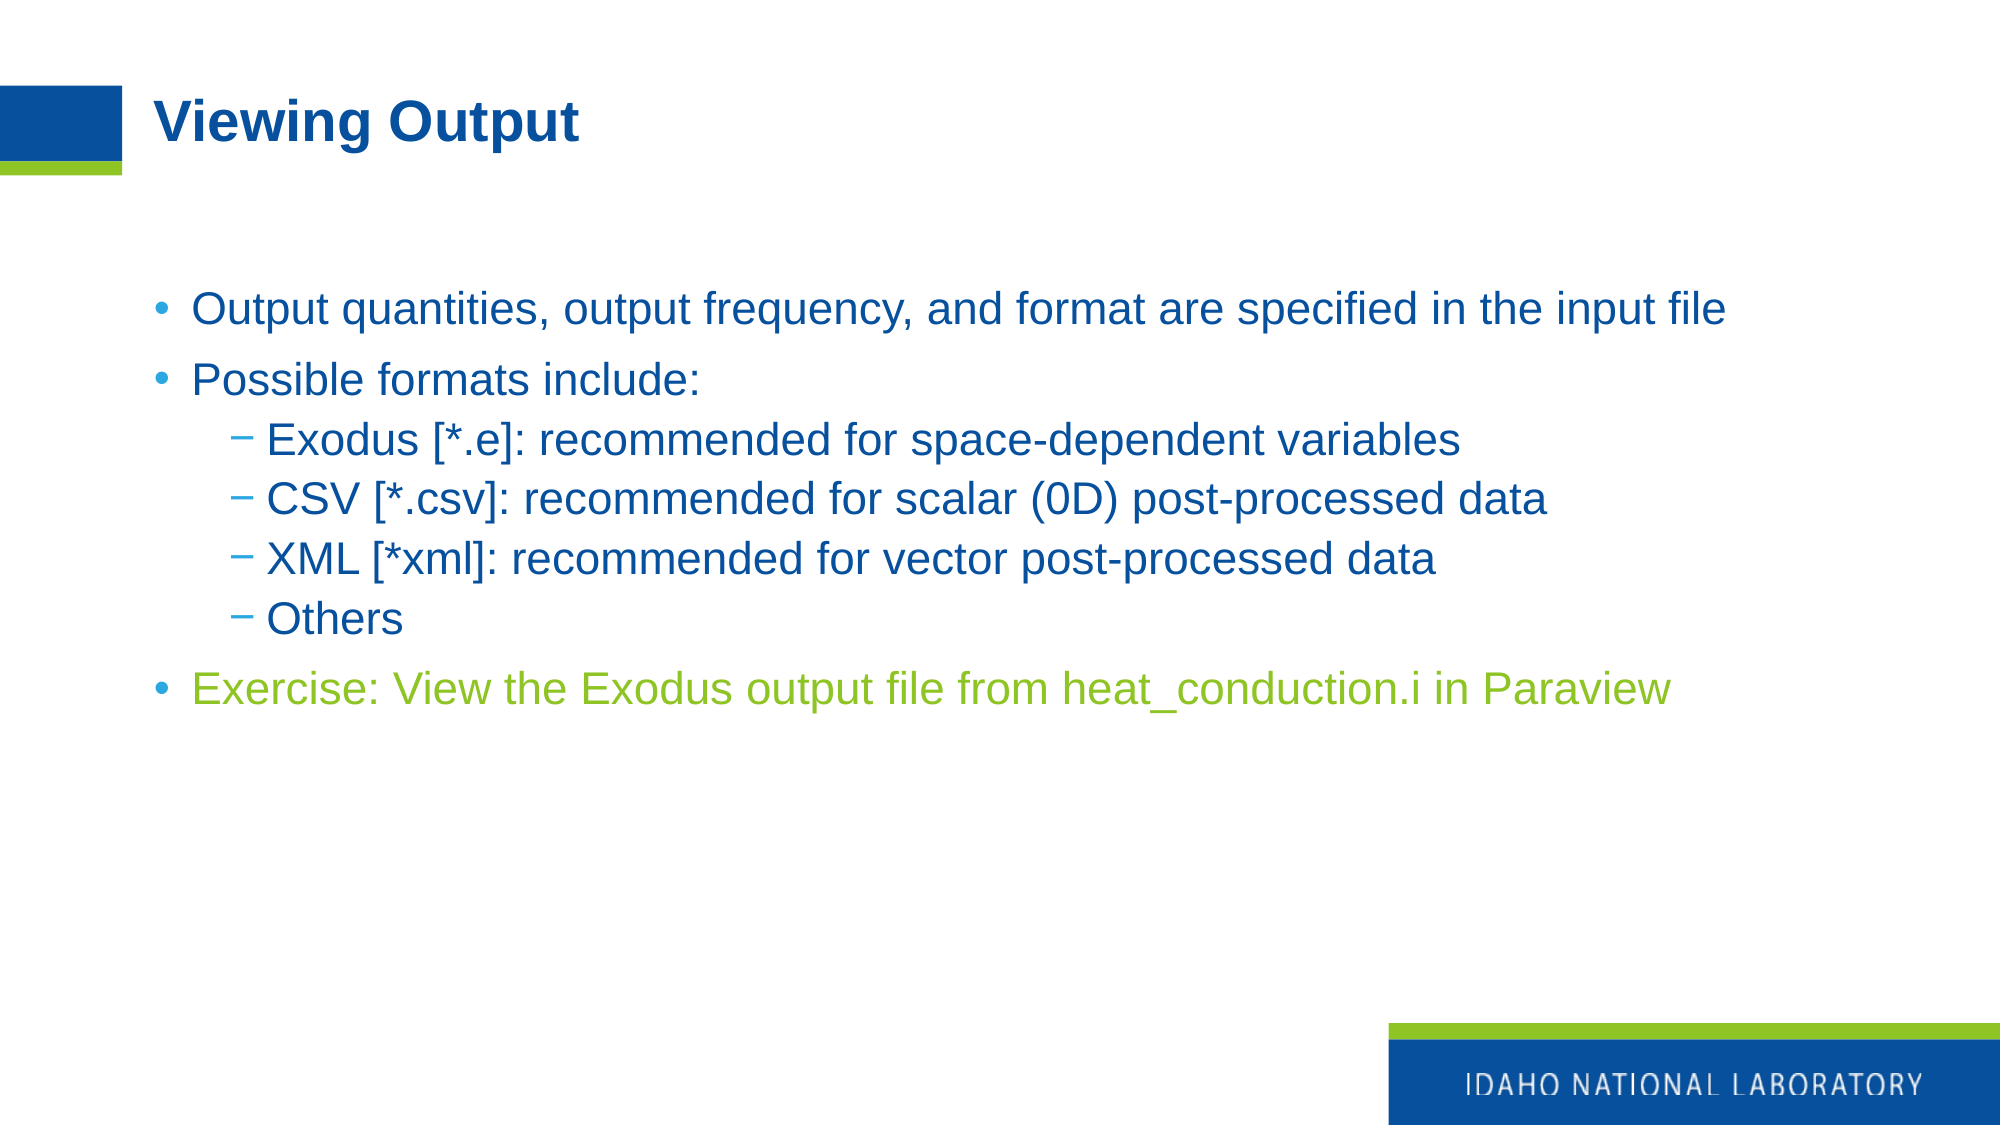

# Viewing Output
Output quantities, output frequency, and format are specified in the input file
Possible formats include:
Exodus [*.e]: recommended for space-dependent variables
CSV [*.csv]: recommended for scalar (0D) post-processed data
XML [*xml]: recommended for vector post-processed data
Others
Exercise: View the Exodus output file from heat_conduction.i in Paraview